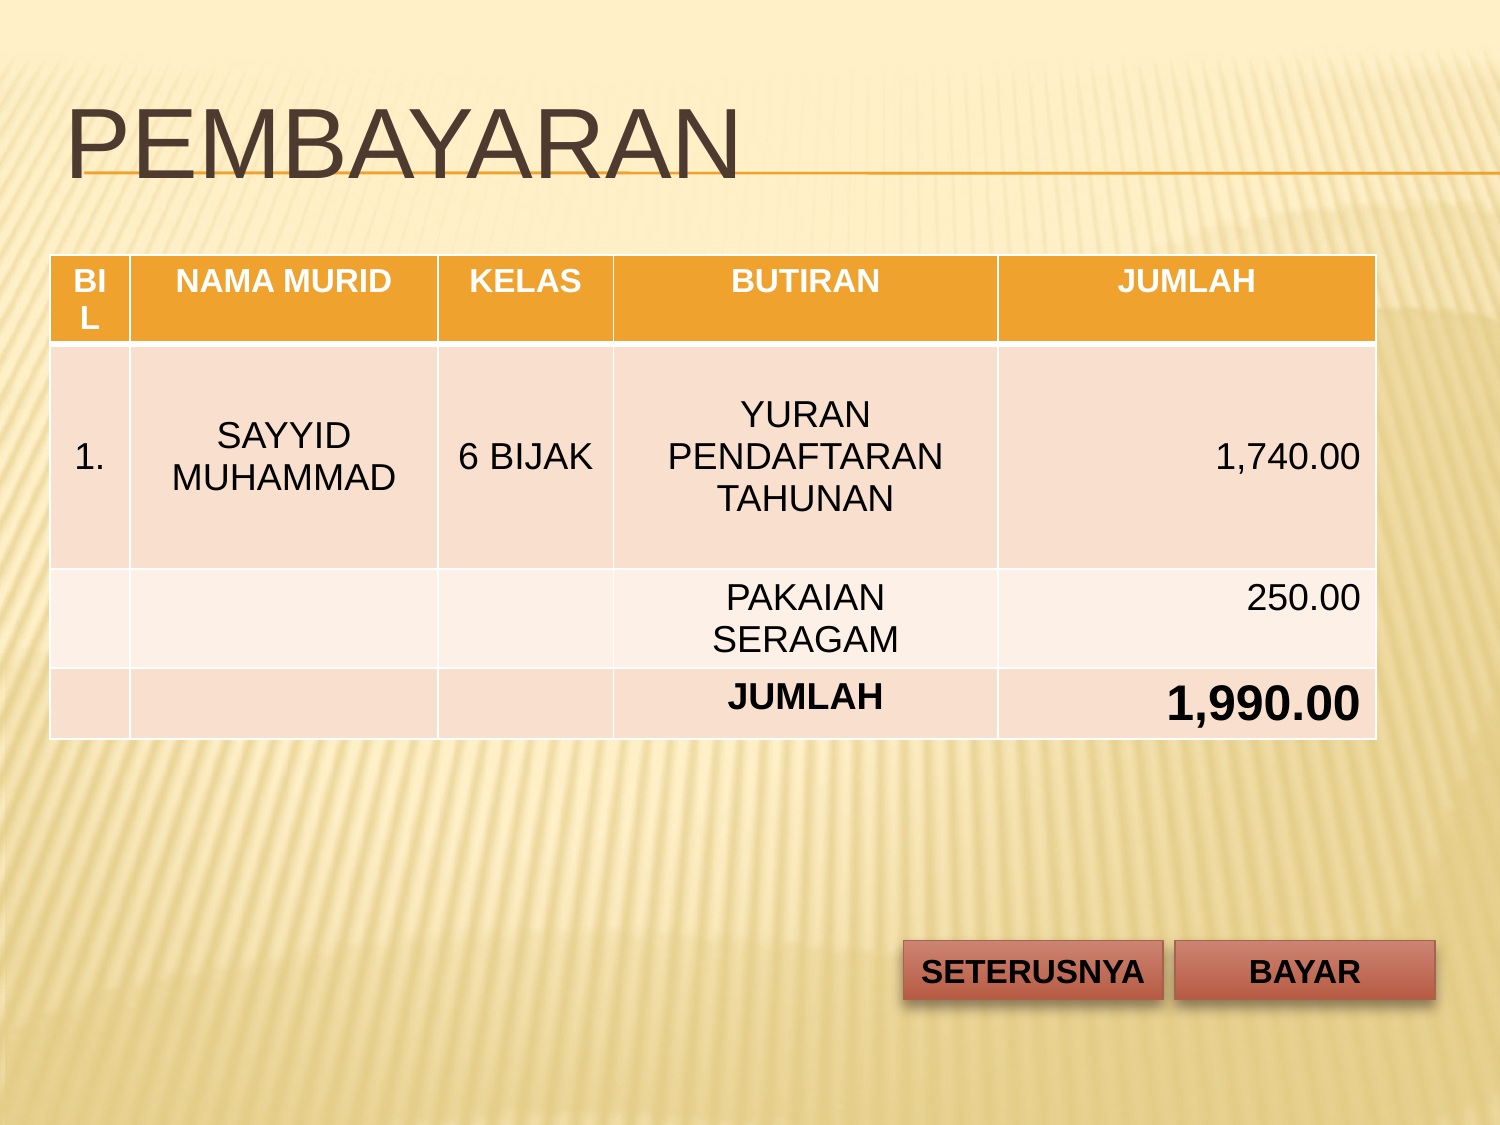

# PEMBAYARAN
| BIL | NAMA MURID | KELAS | BUTIRAN | JUMLAH |
| --- | --- | --- | --- | --- |
| 1. | SAYYID MUHAMMAD | 6 BIJAK | YURAN PENDAFTARAN TAHUNAN | 1,740.00 |
|  |  |  | PAKAIAN SERAGAM | 250.00 |
|  |  |  | JUMLAH | 1,990.00 |
SETERUSNYA
BAYAR